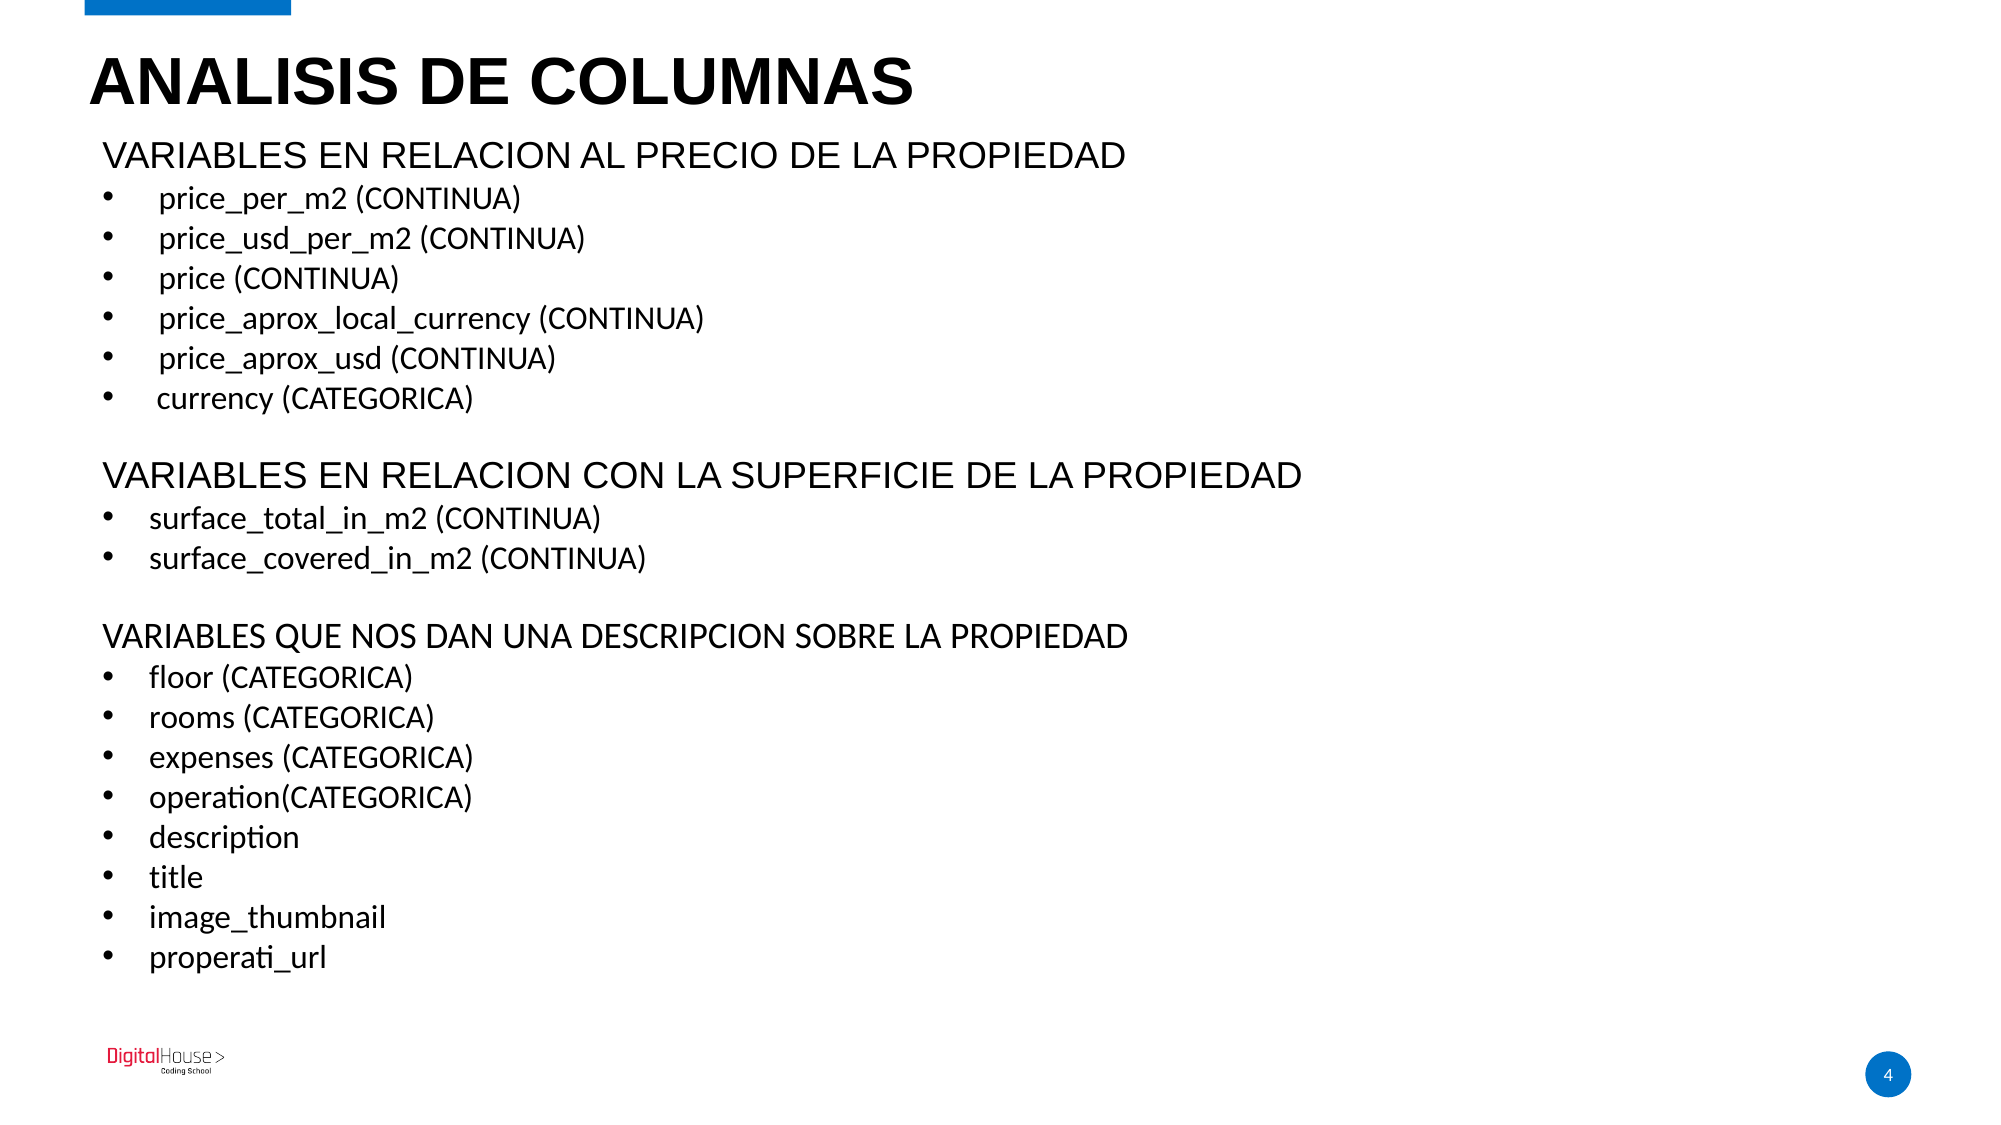

# Analisis de columnas
VARIABLES EN RELACION AL PRECIO DE LA PROPIEDAD
price_per_m2 (CONTINUA)
price_usd_per_m2 (CONTINUA)
price (CONTINUA)
price_aprox_local_currency (CONTINUA)
price_aprox_usd (CONTINUA)
 currency (CATEGORICA)

VARIABLES EN RELACION CON LA SUPERFICIE DE LA PROPIEDAD
surface_total_in_m2 (CONTINUA)
surface_covered_in_m2 (CONTINUA)

VARIABLES QUE NOS DAN UNA DESCRIPCION SOBRE LA PROPIEDAD
floor (CATEGORICA)
rooms (CATEGORICA)
expenses (CATEGORICA)
operation(CATEGORICA)
description
title
image_thumbnail
properati_url

4